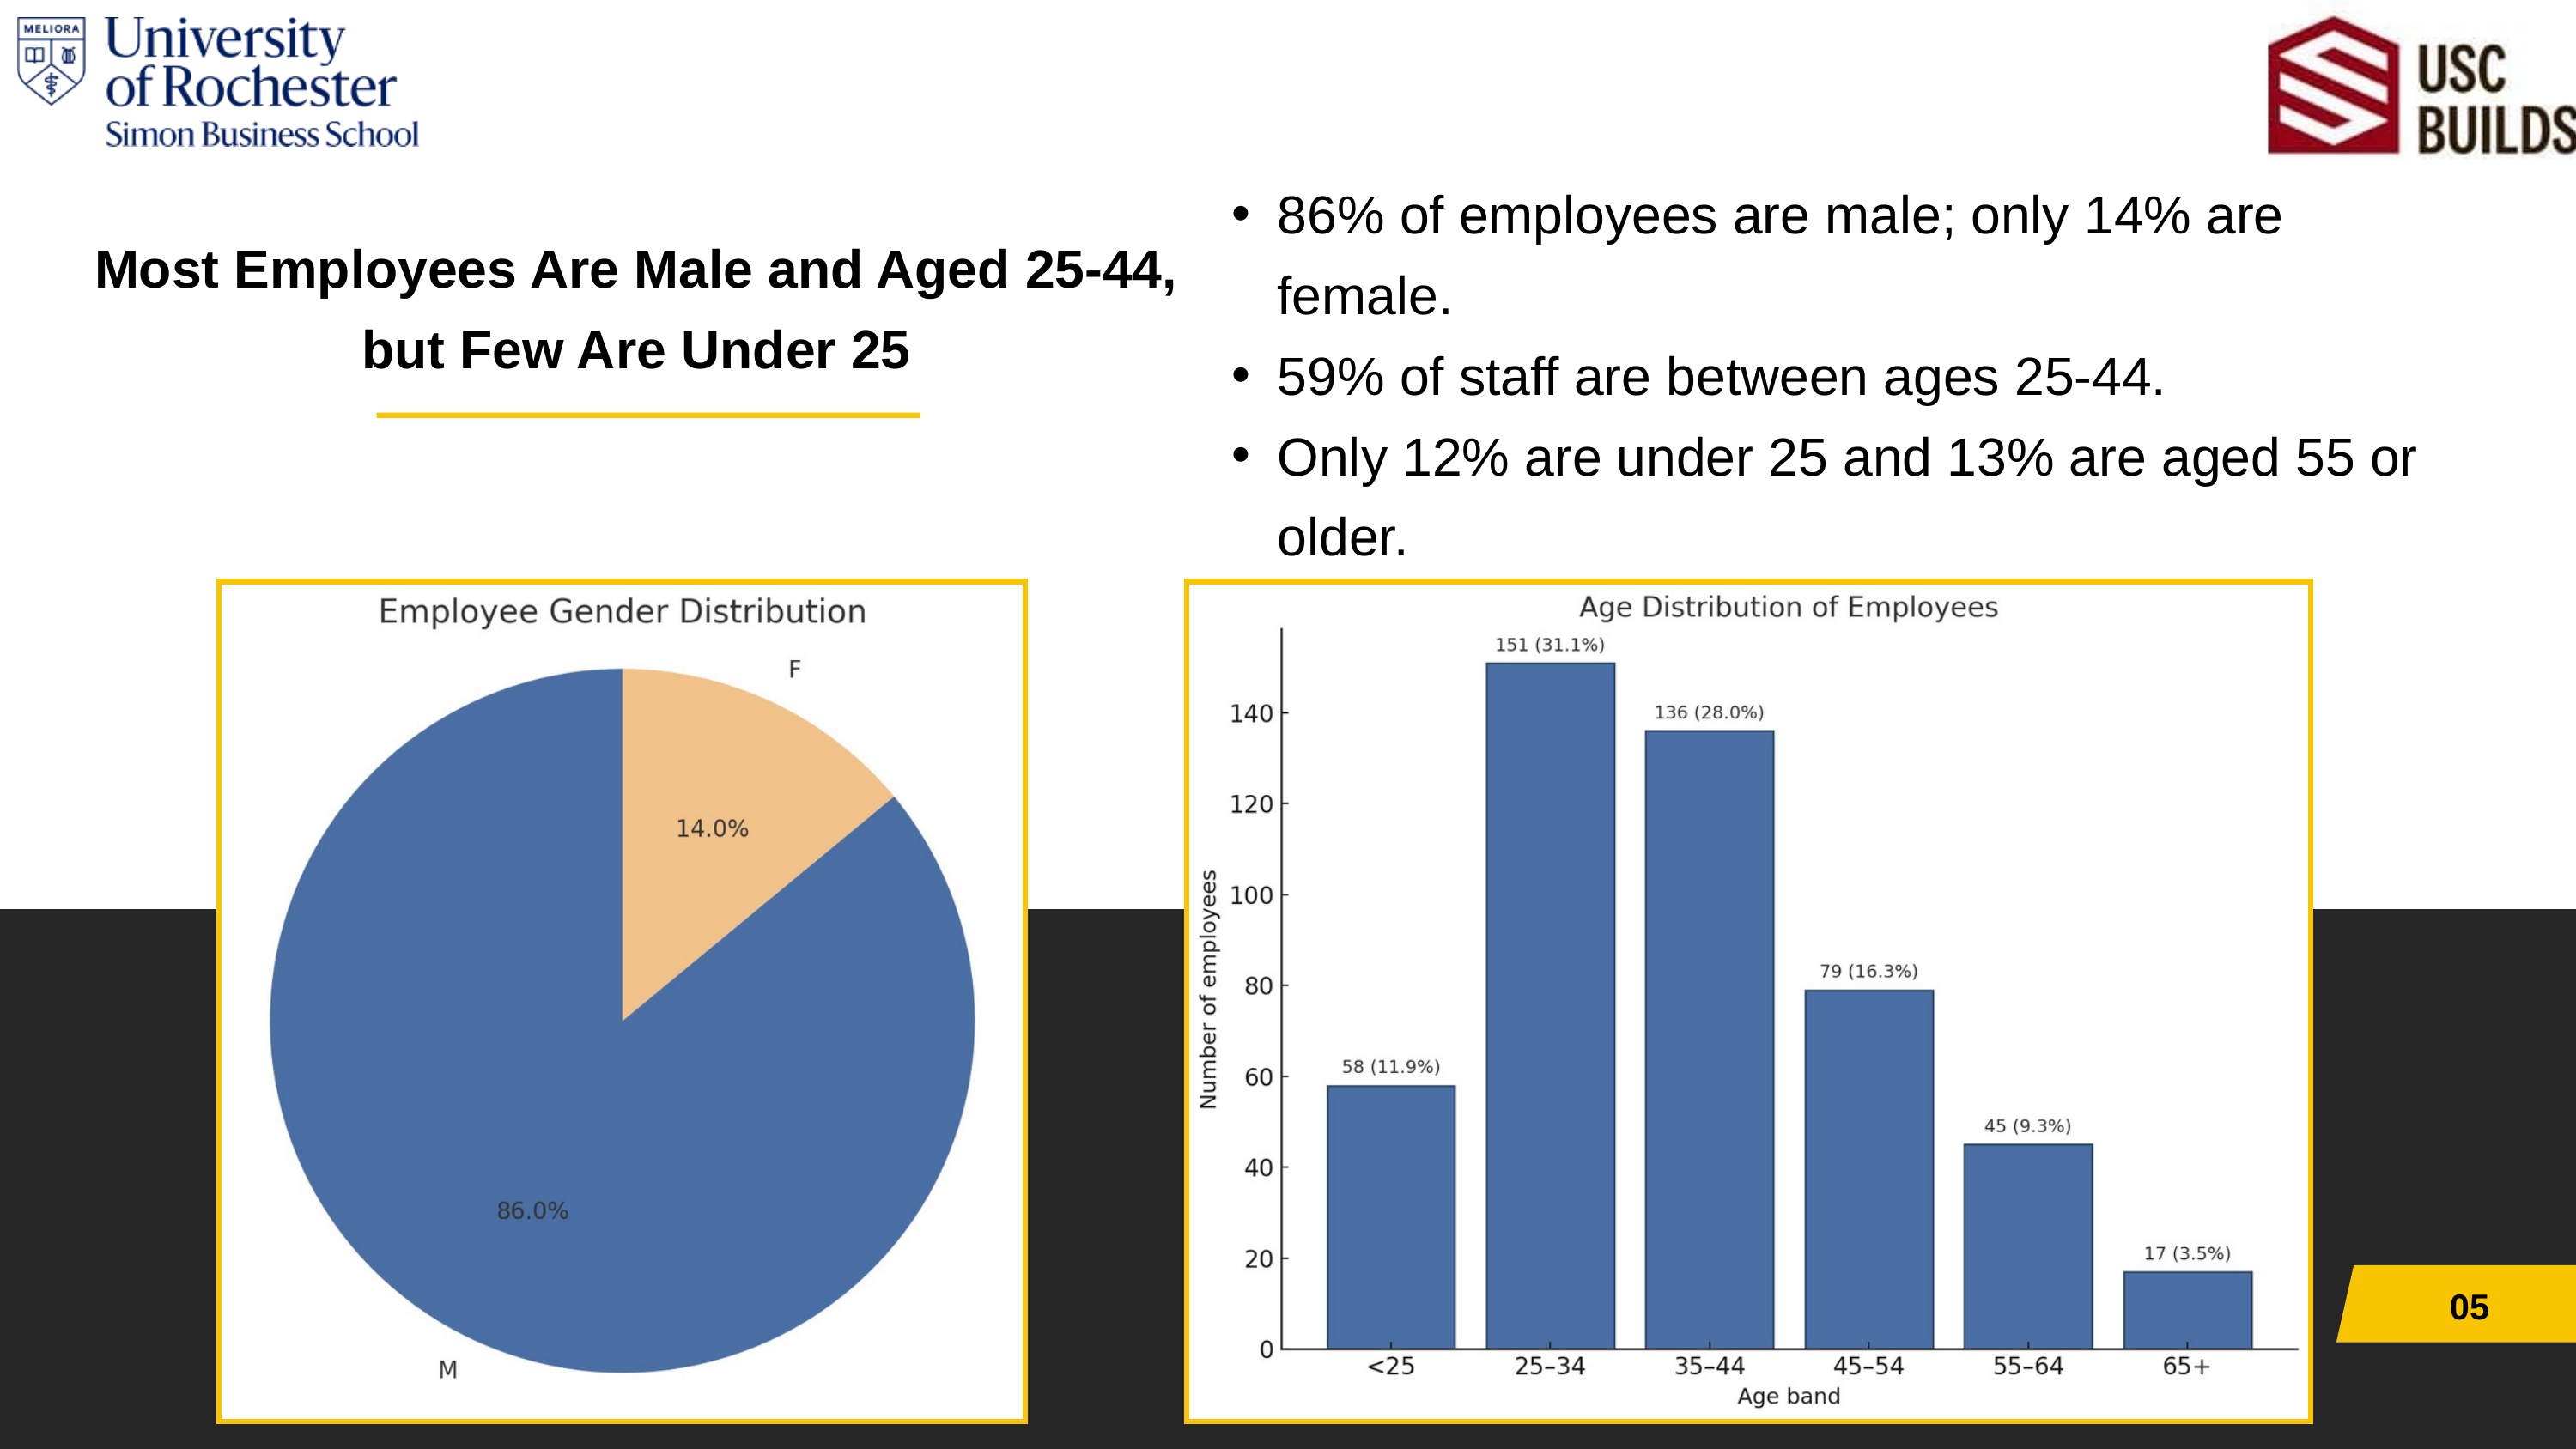

86% of employees are male; only 14% are female.
59% of staff are between ages 25-44.
Only 12% are under 25 and 13% are aged 55 or older.

Most Employees Are Male and Aged 25-44, but Few Are Under 25

05